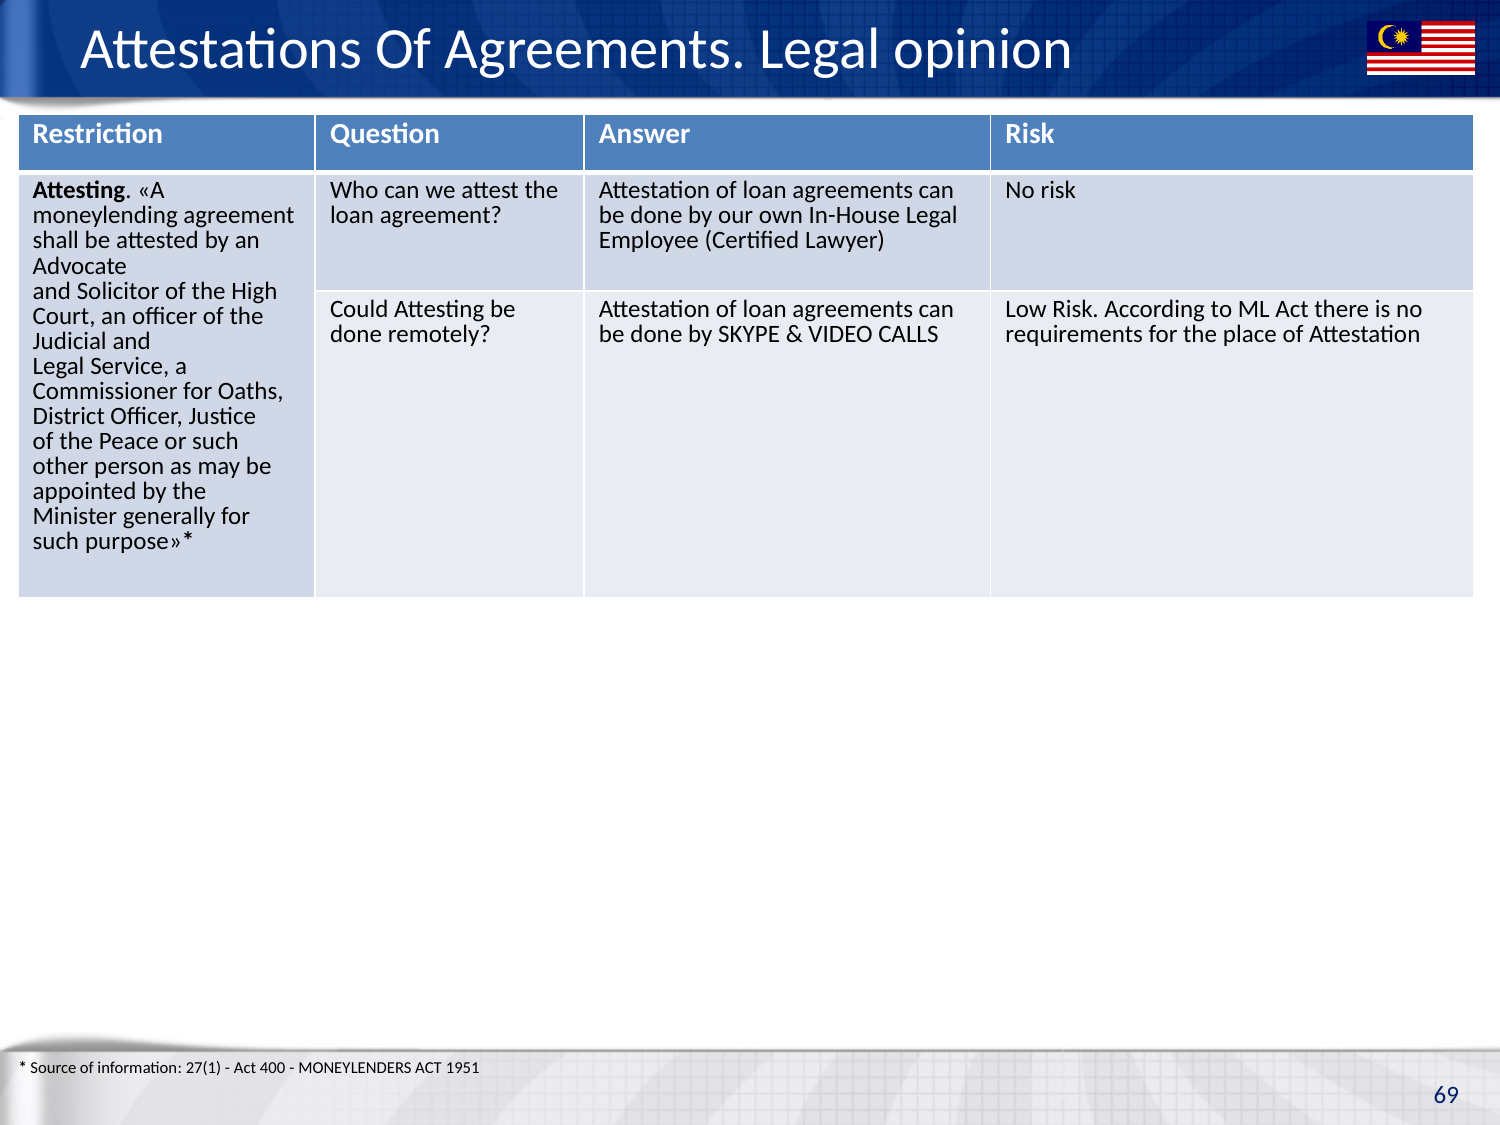

# Attestations Of Agreements. Legal opinion
| Restriction | Question | Answer | Risk |
| --- | --- | --- | --- |
| Attesting. «A moneylending agreement shall be attested by an Advocate and Solicitor of the High Court, an officer of the Judicial and Legal Service, a Commissioner for Oaths, District Officer, Justice of the Peace or such other person as may be appointed by the Minister generally for such purpose»\* | Who can we attest the loan agreement? | Attestation of loan agreements can be done by our own In-House Legal Employee (Certified Lawyer) | No risk |
|  | Could Attesting be done remotely? | Attestation of loan agreements can be done by SKYPE & VIDEO CALLS | Low Risk. According to ML Act there is no requirements for the place of Attestation |
* Source of information: 27(1) - Act 400 - MONEYLENDERS ACT 1951
69